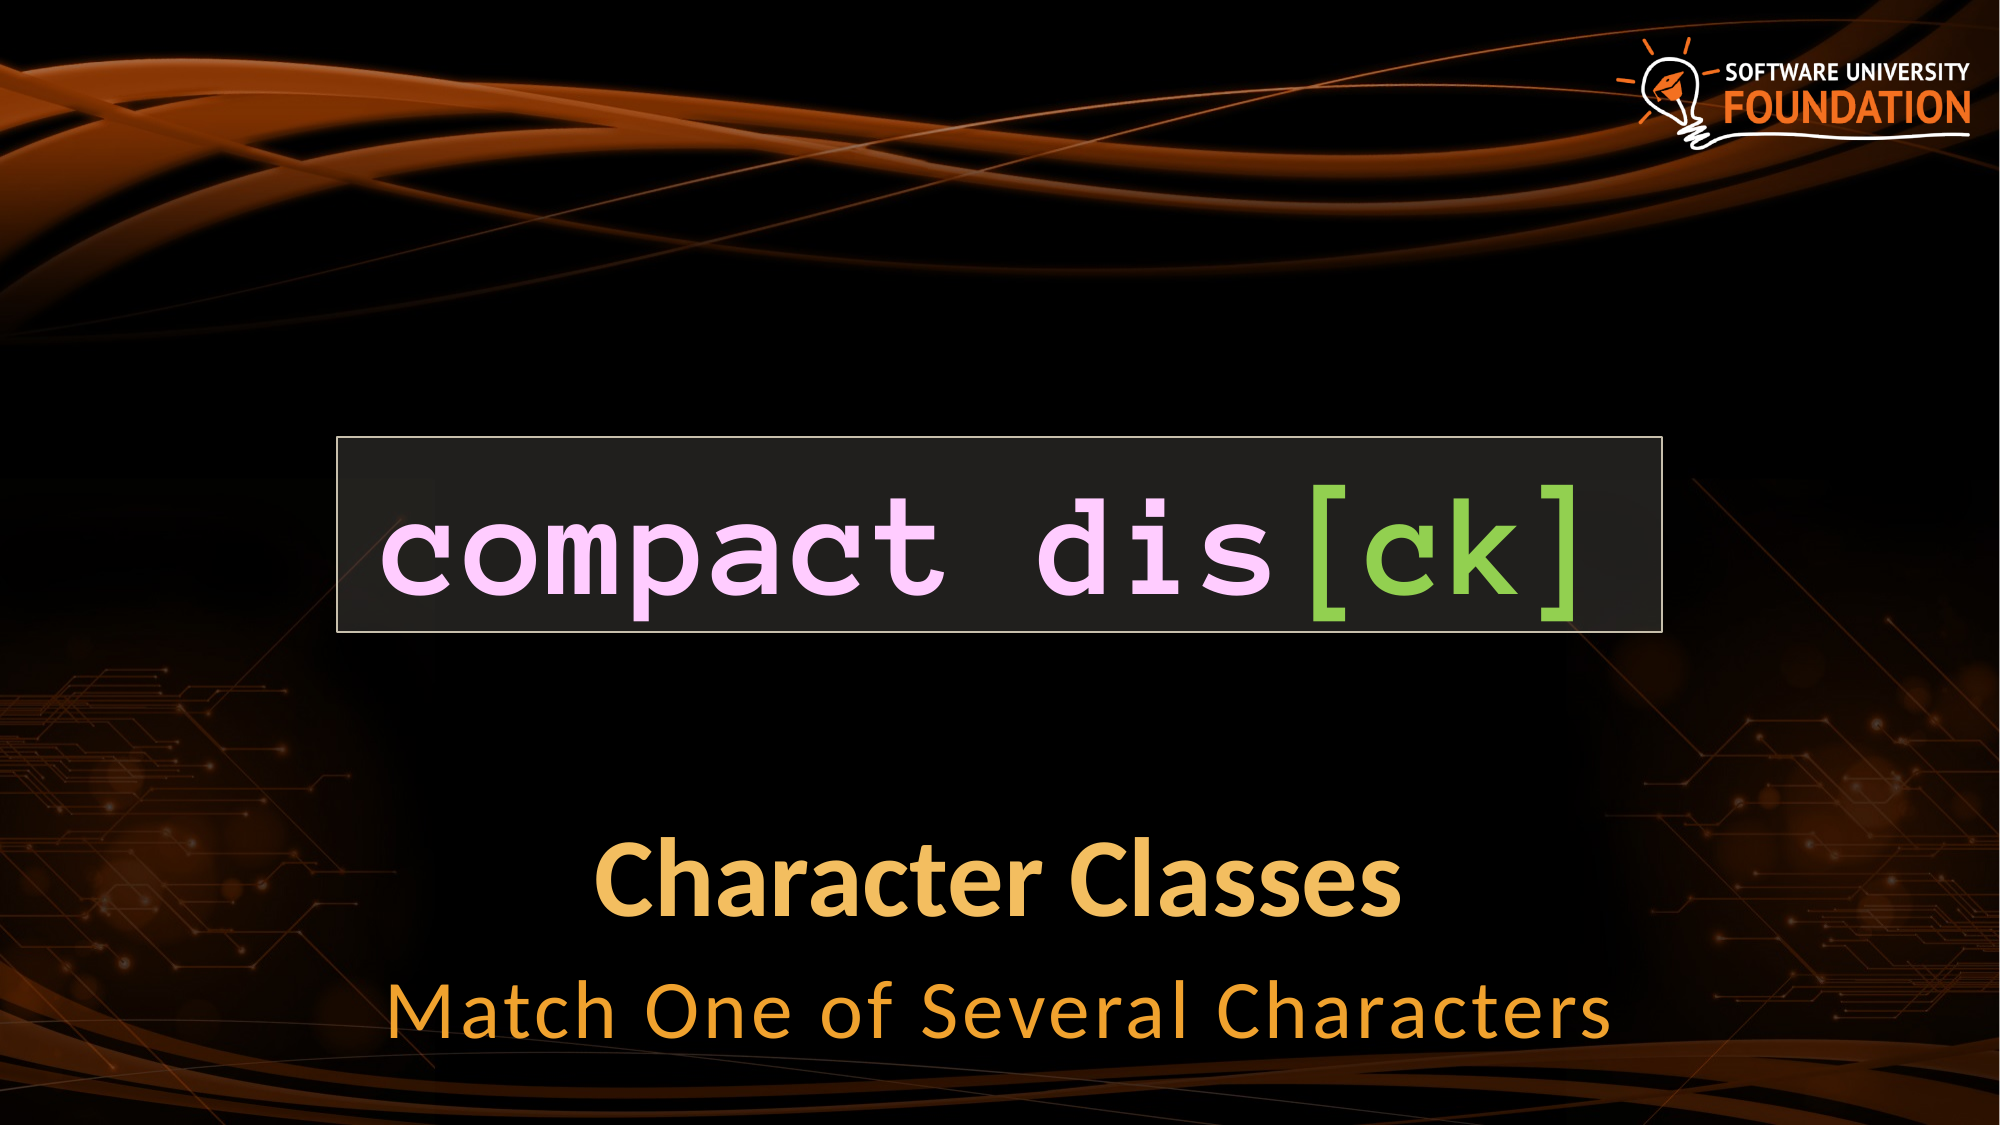

compact dis[ck]
# Character Classes
Match One of Several Characters